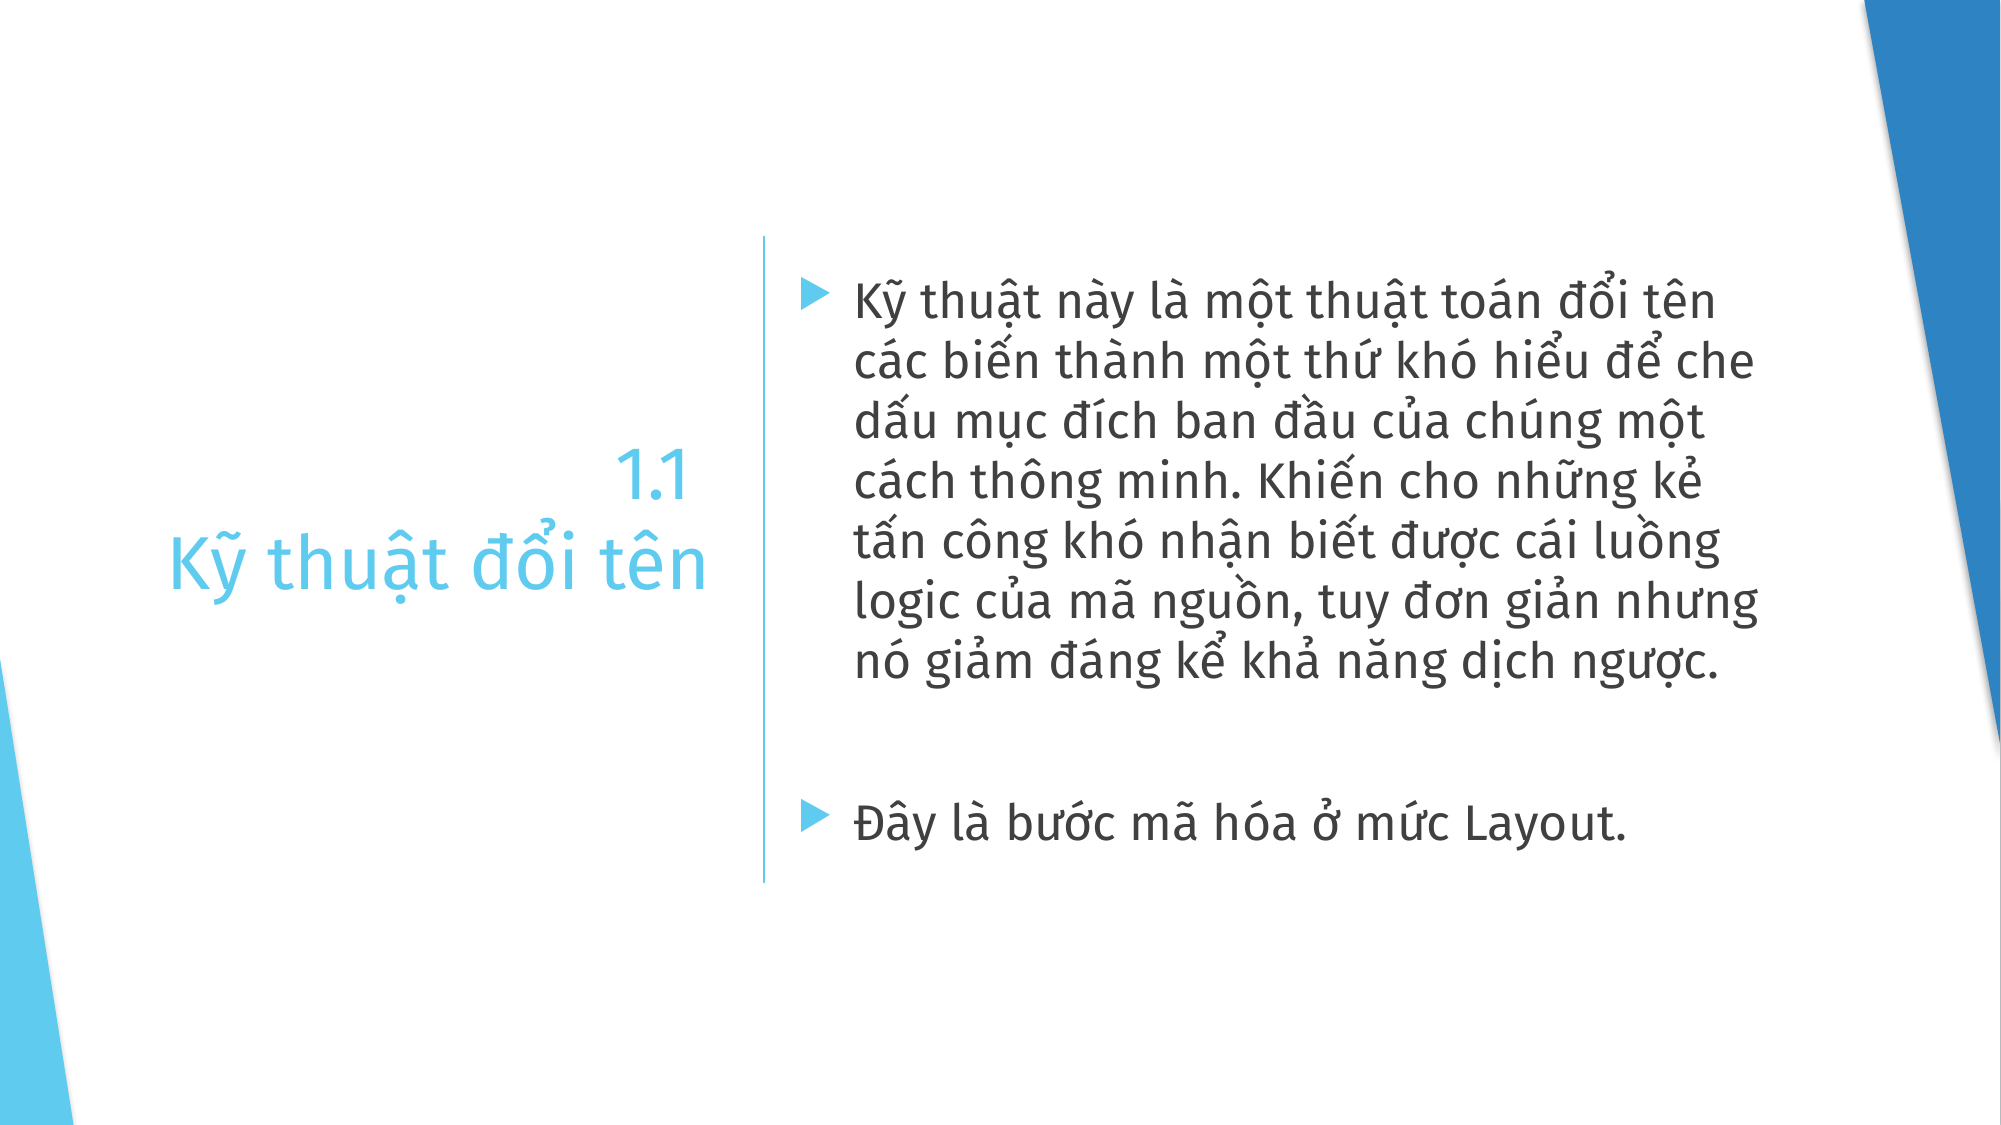

Kỹ thuật này là một thuật toán đổi tên các biến thành một thứ khó hiểu để che dấu mục đích ban đầu của chúng một cách thông minh. Khiến cho những kẻ tấn công khó nhận biết được cái luồng logic của mã nguồn, tuy đơn giản nhưng nó giảm đáng kể khả năng dịch ngược.

Đây là bước mã hóa ở mức Layout.
# 1.1 Kỹ thuật đổi tên